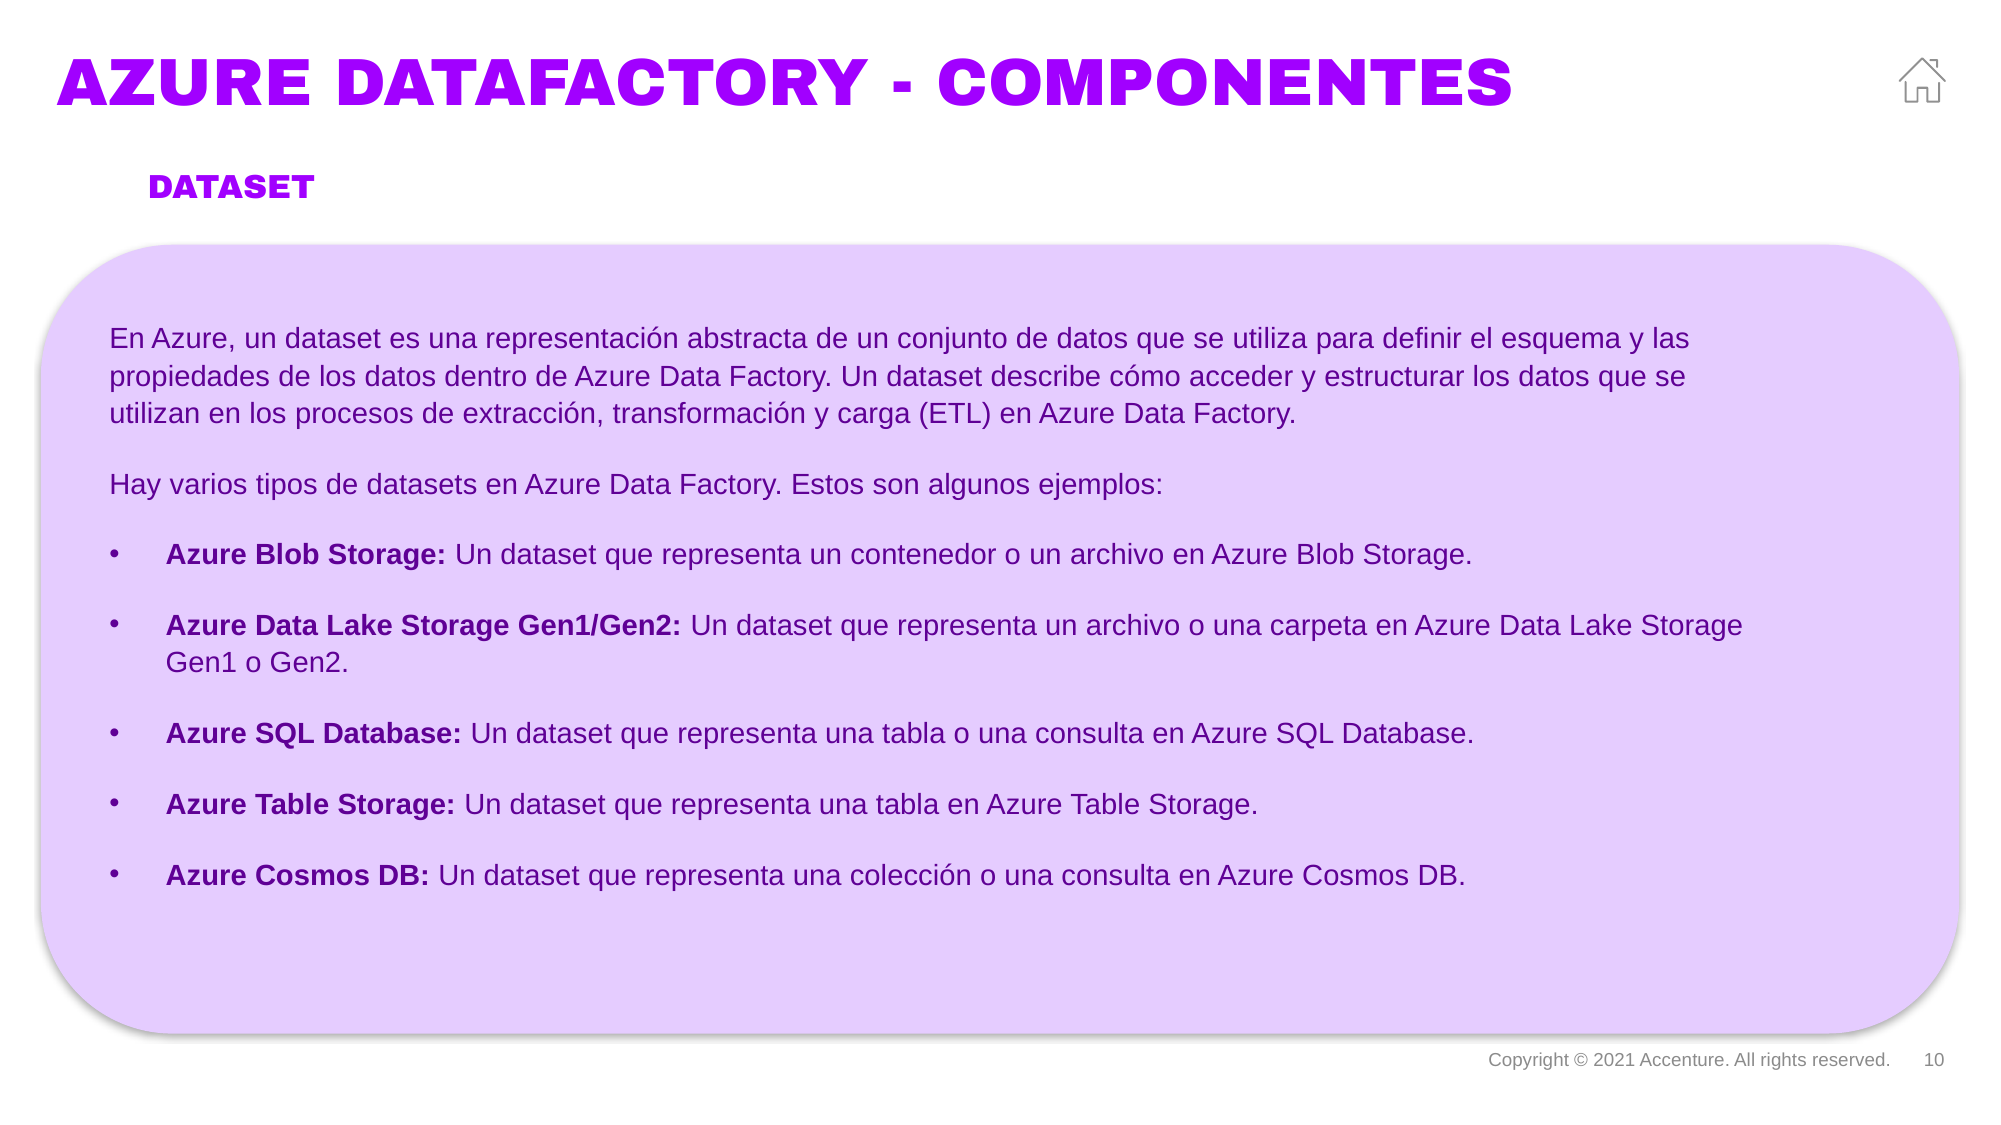

# Azure datafactory - componentes
dataset

En Azure, un dataset es una representación abstracta de un conjunto de datos que se utiliza para definir el esquema y las propiedades de los datos dentro de Azure Data Factory. Un dataset describe cómo acceder y estructurar los datos que se utilizan en los procesos de extracción, transformación y carga (ETL) en Azure Data Factory.
Hay varios tipos de datasets en Azure Data Factory. Estos son algunos ejemplos:
Azure Blob Storage: Un dataset que representa un contenedor o un archivo en Azure Blob Storage.
Azure Data Lake Storage Gen1/Gen2: Un dataset que representa un archivo o una carpeta en Azure Data Lake Storage Gen1 o Gen2.
Azure SQL Database: Un dataset que representa una tabla o una consulta en Azure SQL Database.
Azure Table Storage: Un dataset que representa una tabla en Azure Table Storage.
Azure Cosmos DB: Un dataset que representa una colección o una consulta en Azure Cosmos DB.
Copyright © 2021 Accenture. All rights reserved.
10